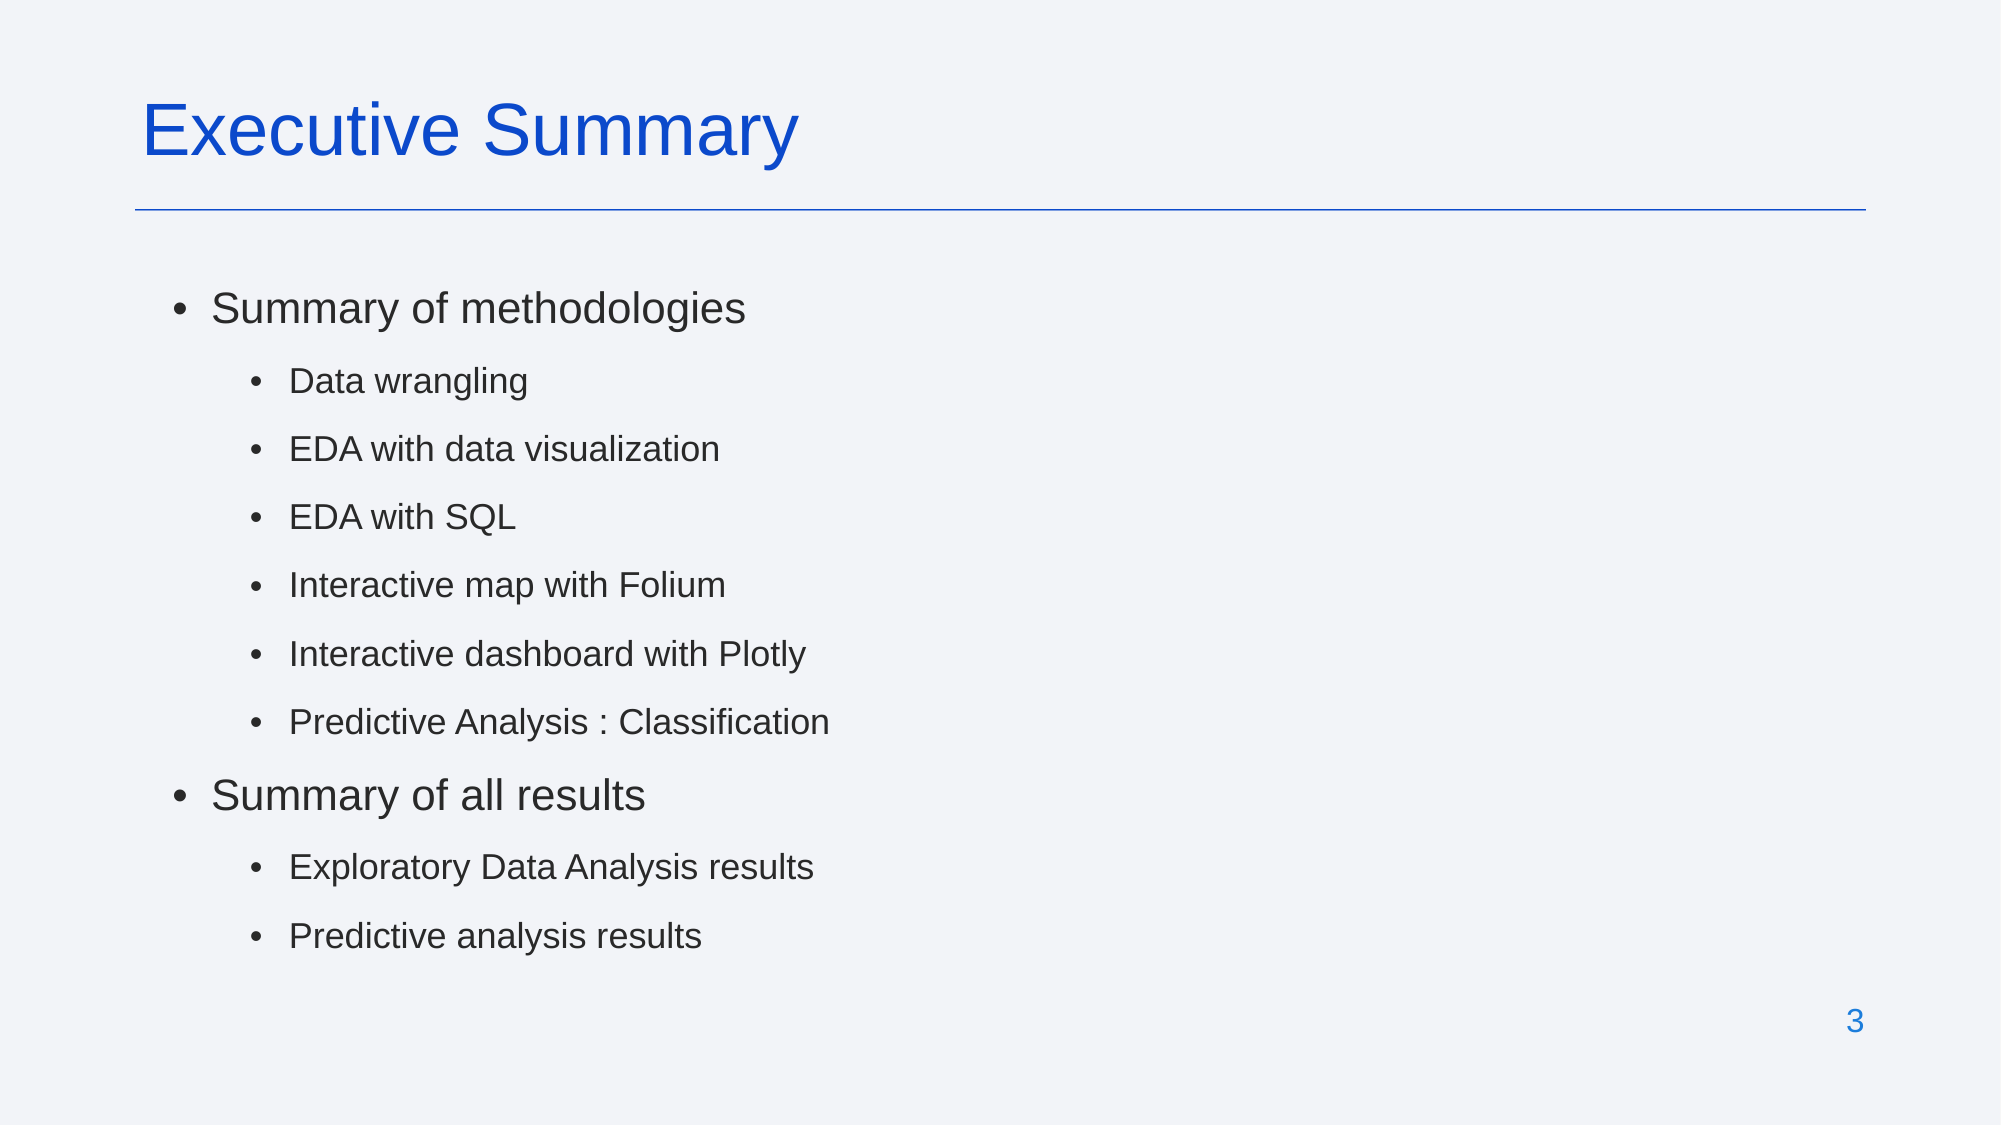

Executive Summary
Summary of methodologies
Data wrangling
EDA with data visualization
EDA with SQL
Interactive map with Folium
Interactive dashboard with Plotly
Predictive Analysis : Classification
Summary of all results
Exploratory Data Analysis results
Predictive analysis results
3